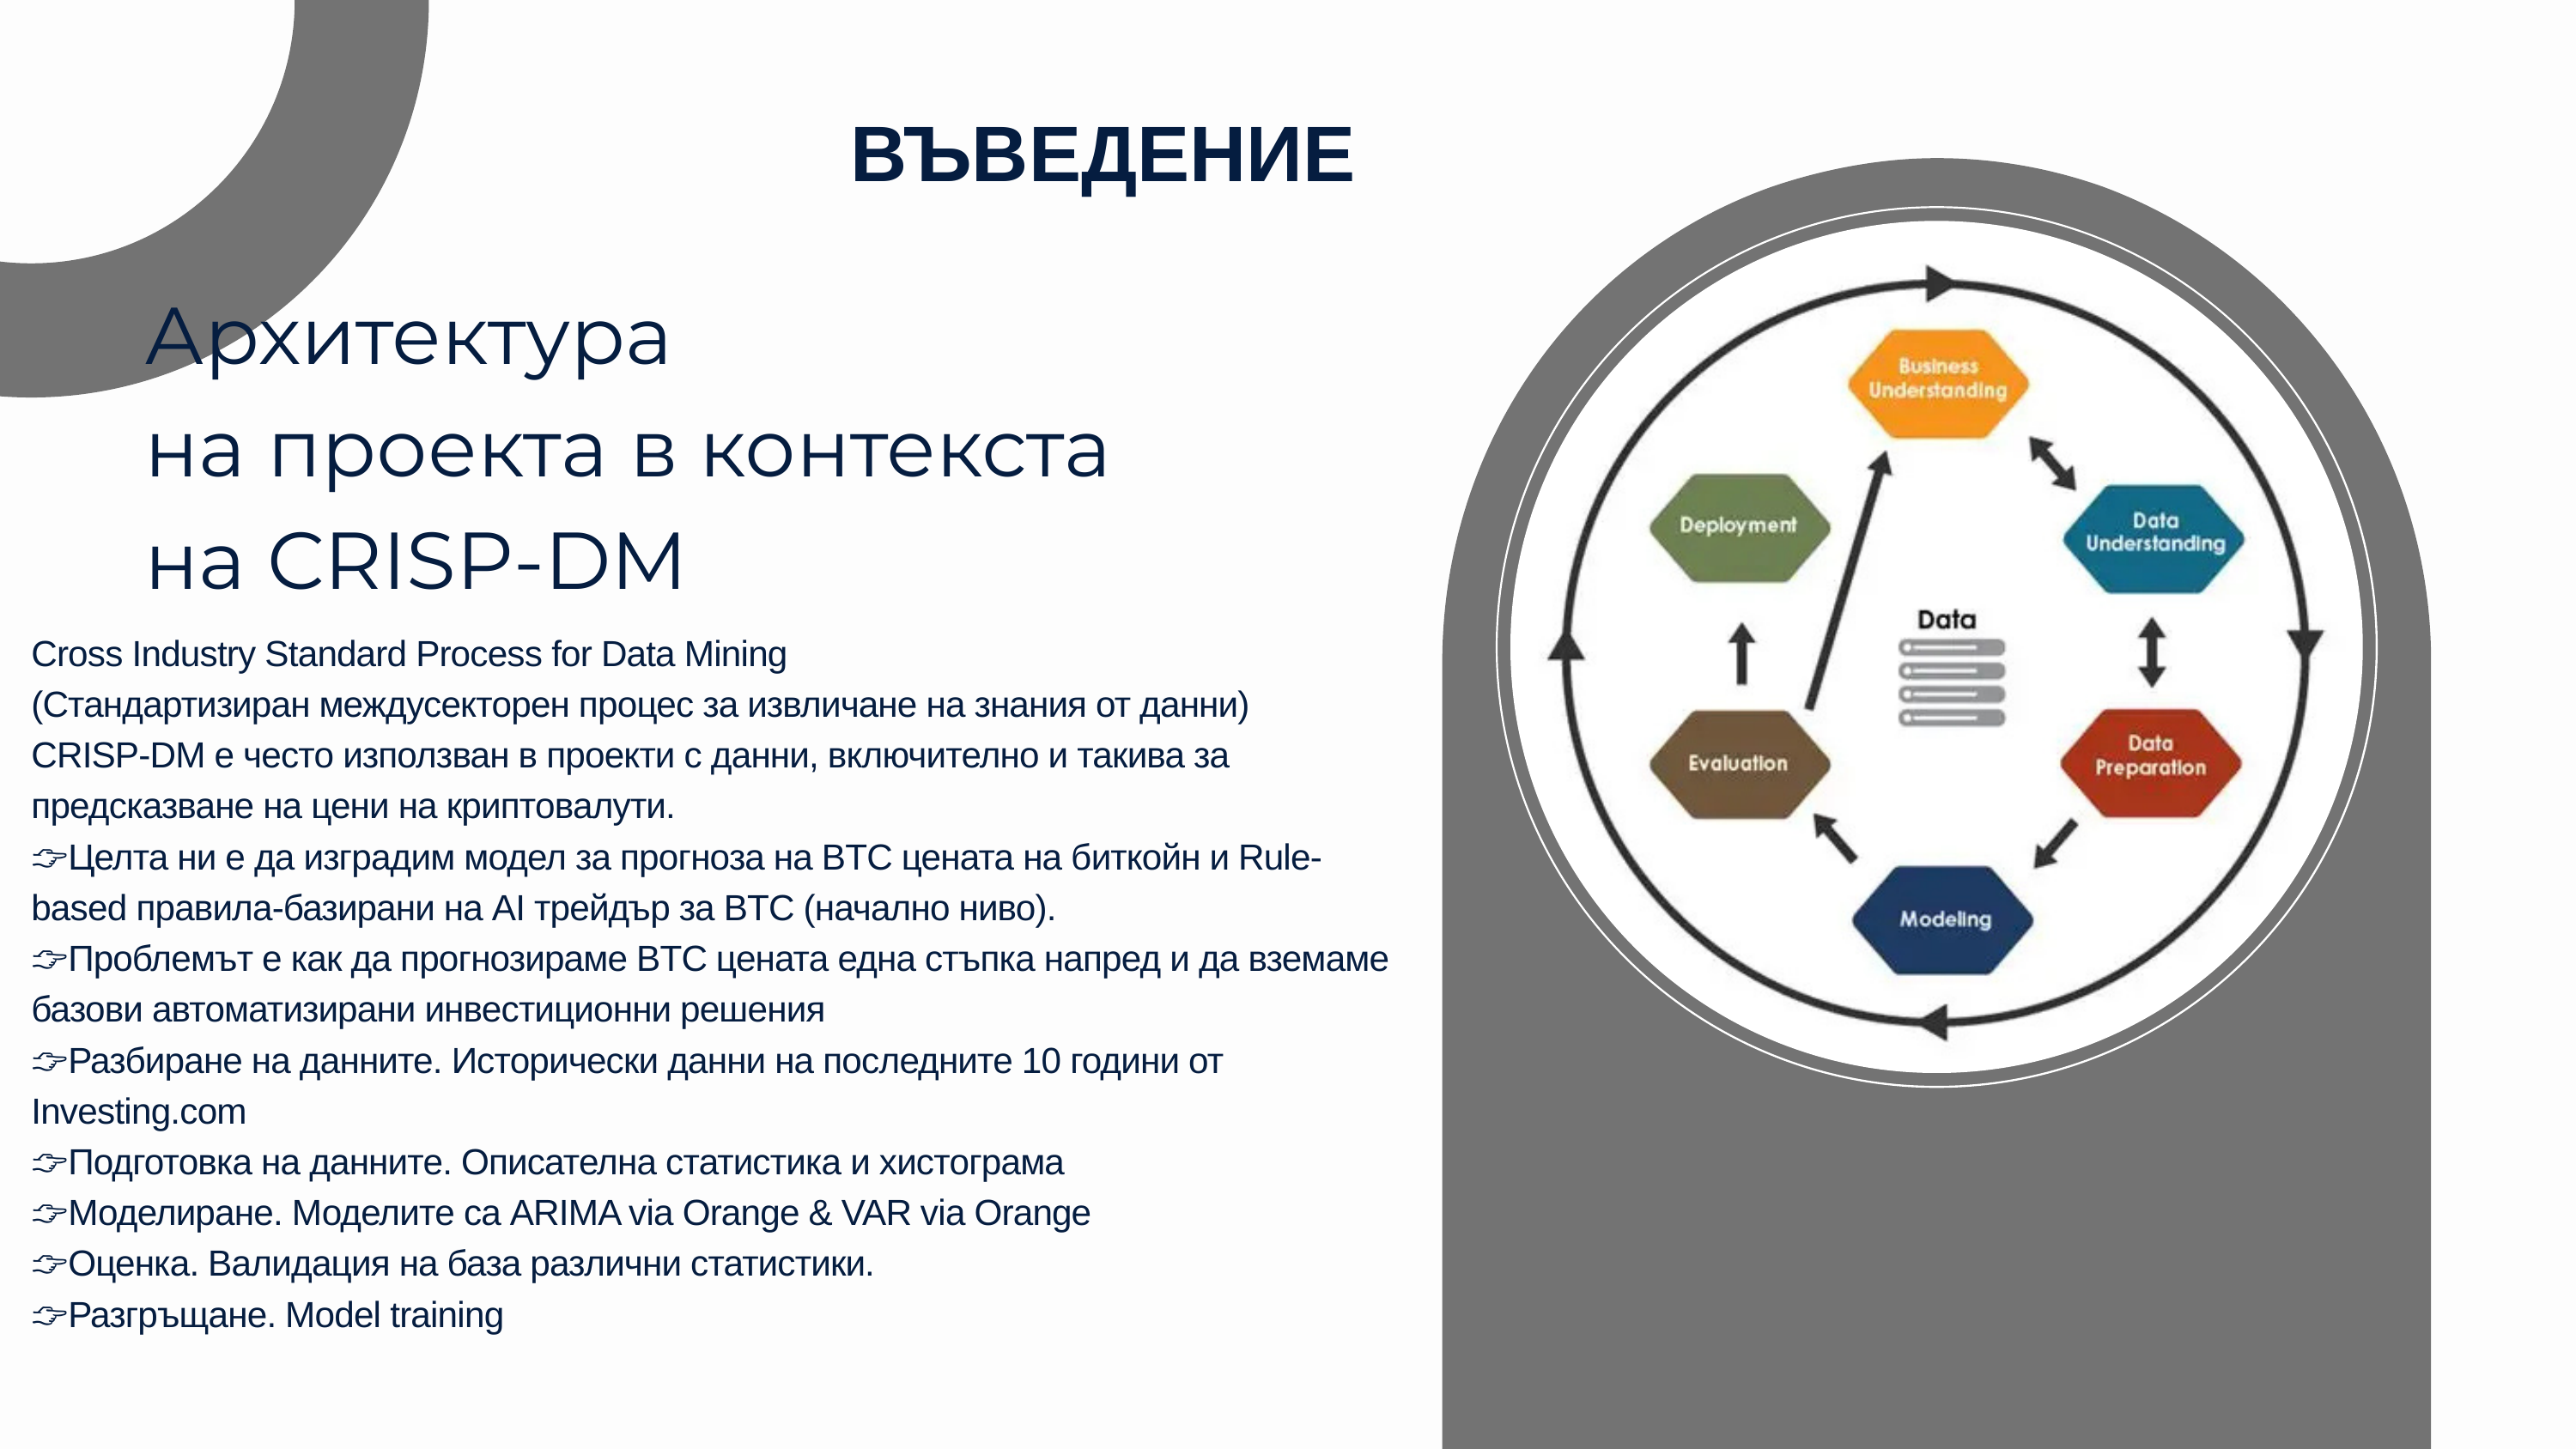

ВЪВЕДЕНИЕ

Архитектура
на проекта в контекста
на CRISP-DM
Cross Industry Standard Process for Data Mining
(Стандартизиран междусекторен процес за извличане на знания от данни)
CRISP-DM е често използван в проекти с данни, включително и такива за предсказване на цени на криптовалути.
👉Целта ни е да изградим модел за прогноза на BTC цената на биткойн и Rule-based правила-базирани на AI трейдър за BTC (начално ниво).
👉Проблемът е как да прогнозираме BTC цената една стъпка напред и да вземаме базови автоматизирани инвестиционни решения
👉Разбиране на данните. Исторически данни на последните 10 години от
Investing.com
👉Подготовка на данните. Описателна статистика и хистограма
👉Моделиране. Моделите са ARIMA via Orange & VAR via Orange
👉Оценка. Валидация на база различни статистики.
👉Разгръщане. Model training